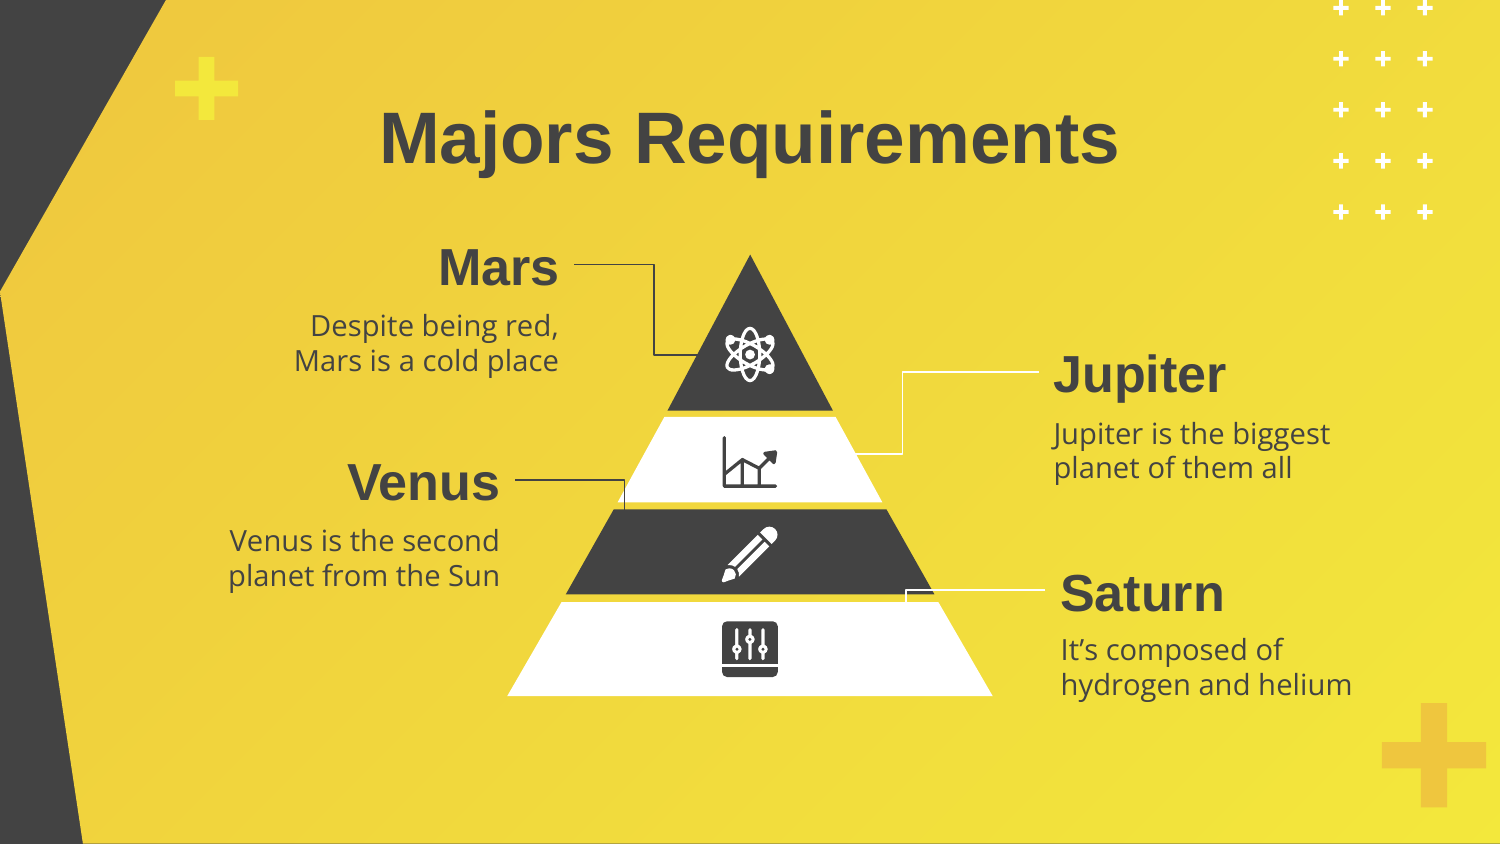

# Majors Requirements
Mars

Despite being red, Mars is a cold place

Jupiter
Jupiter is the biggest planet of them all

Venus
Venus is the second planet from the Sun

Saturn
It’s composed of hydrogen and helium